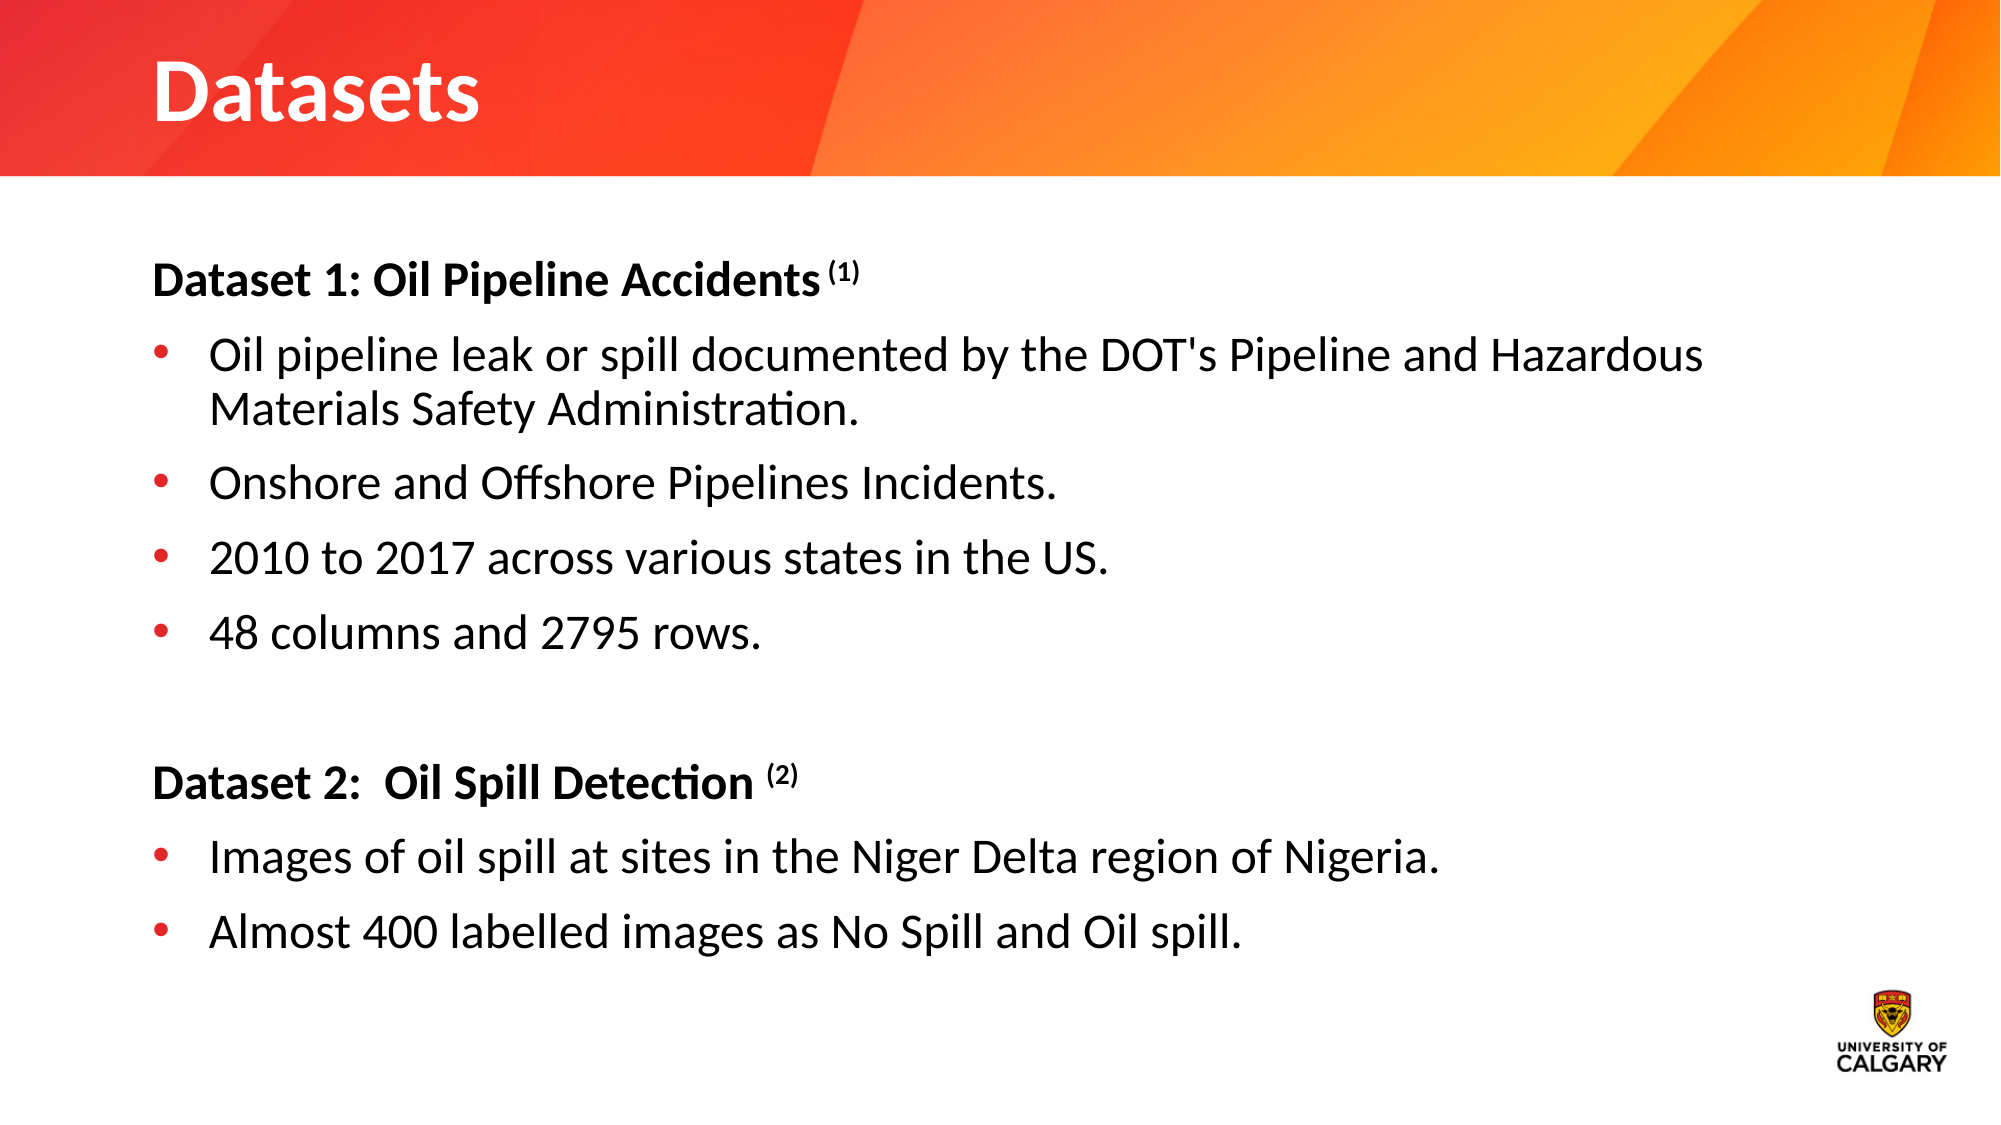

# Datasets
Dataset 1: Oil Pipeline Accidents (1)
Oil pipeline leak or spill documented by the DOT's Pipeline and Hazardous Materials Safety Administration.
Onshore and Offshore Pipelines Incidents.
2010 to 2017 across various states in the US.
48 columns and 2795 rows.

Dataset 2:  Oil Spill Detection (2)
Images of oil spill at sites in the Niger Delta region of Nigeria.
Almost 400 labelled images as No Spill and Oil spill.